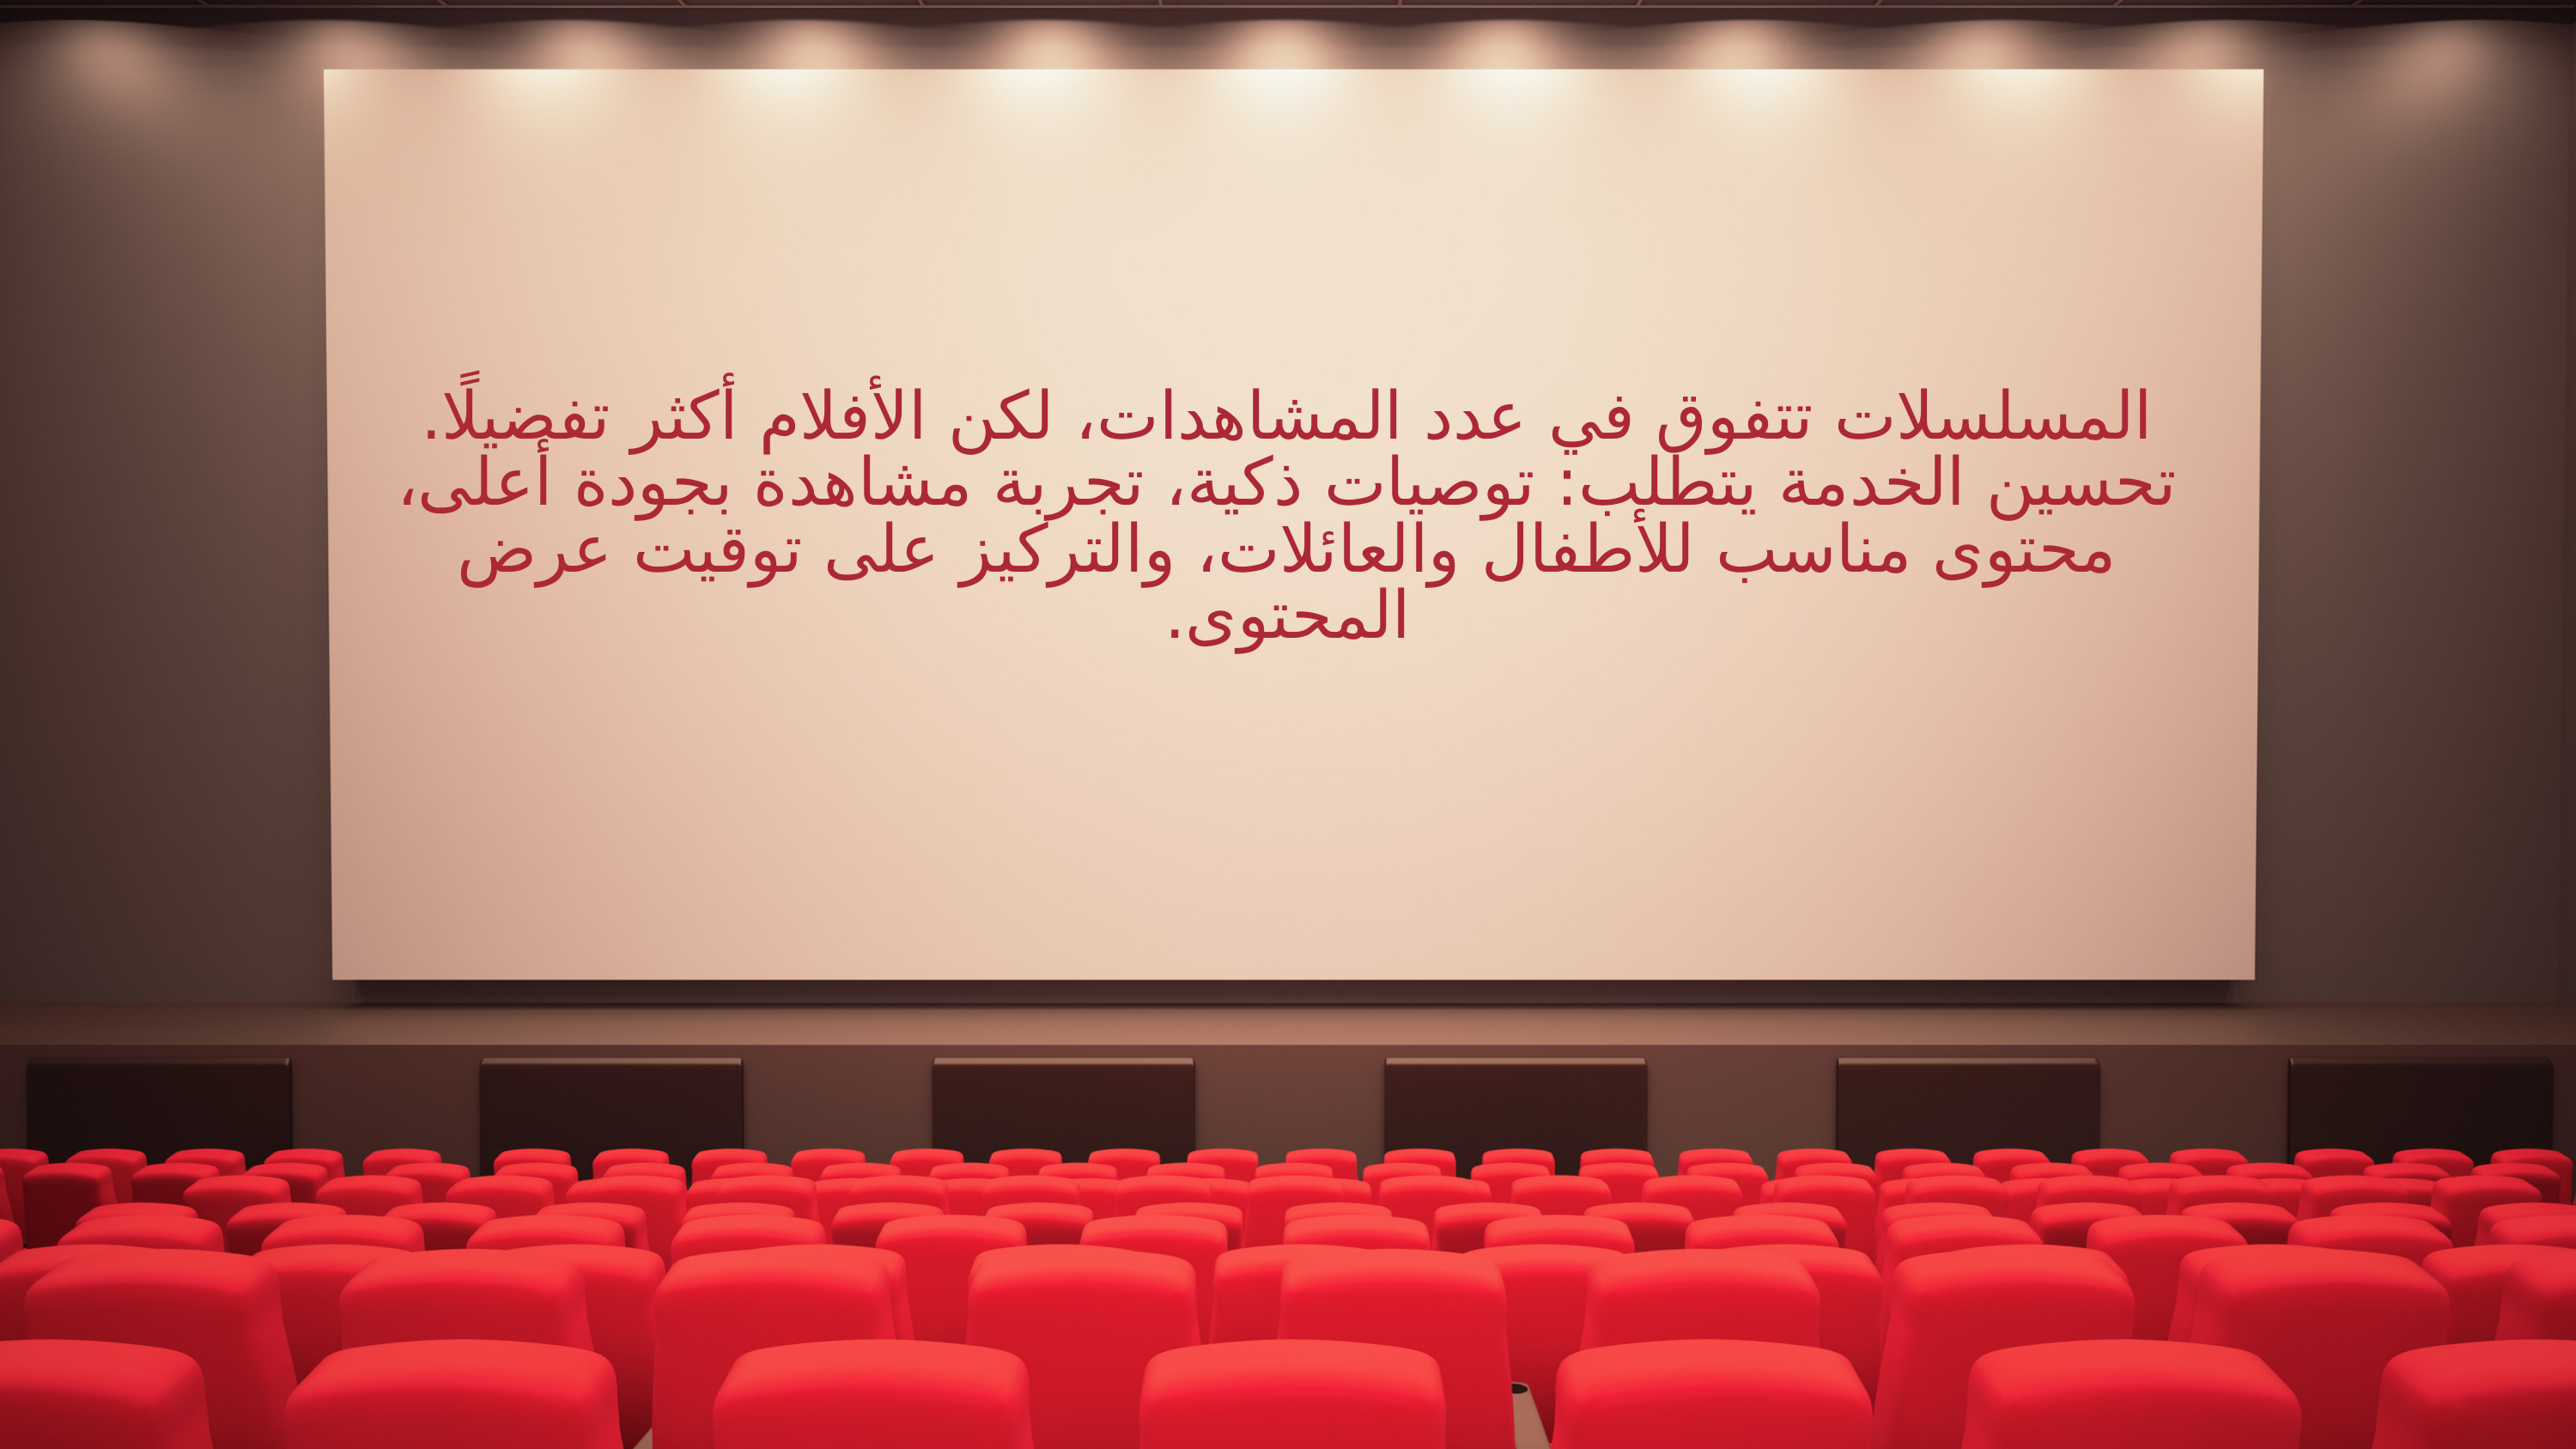

المسلسلات تتفوق في عدد المشاهدات، لكن الأفلام أكثر تفضيلًا.
تحسين الخدمة يتطلب: توصيات ذكية، تجربة مشاهدة بجودة أعلى، محتوى مناسب للأطفال والعائلات، والتركيز على توقيت عرض المحتوى.